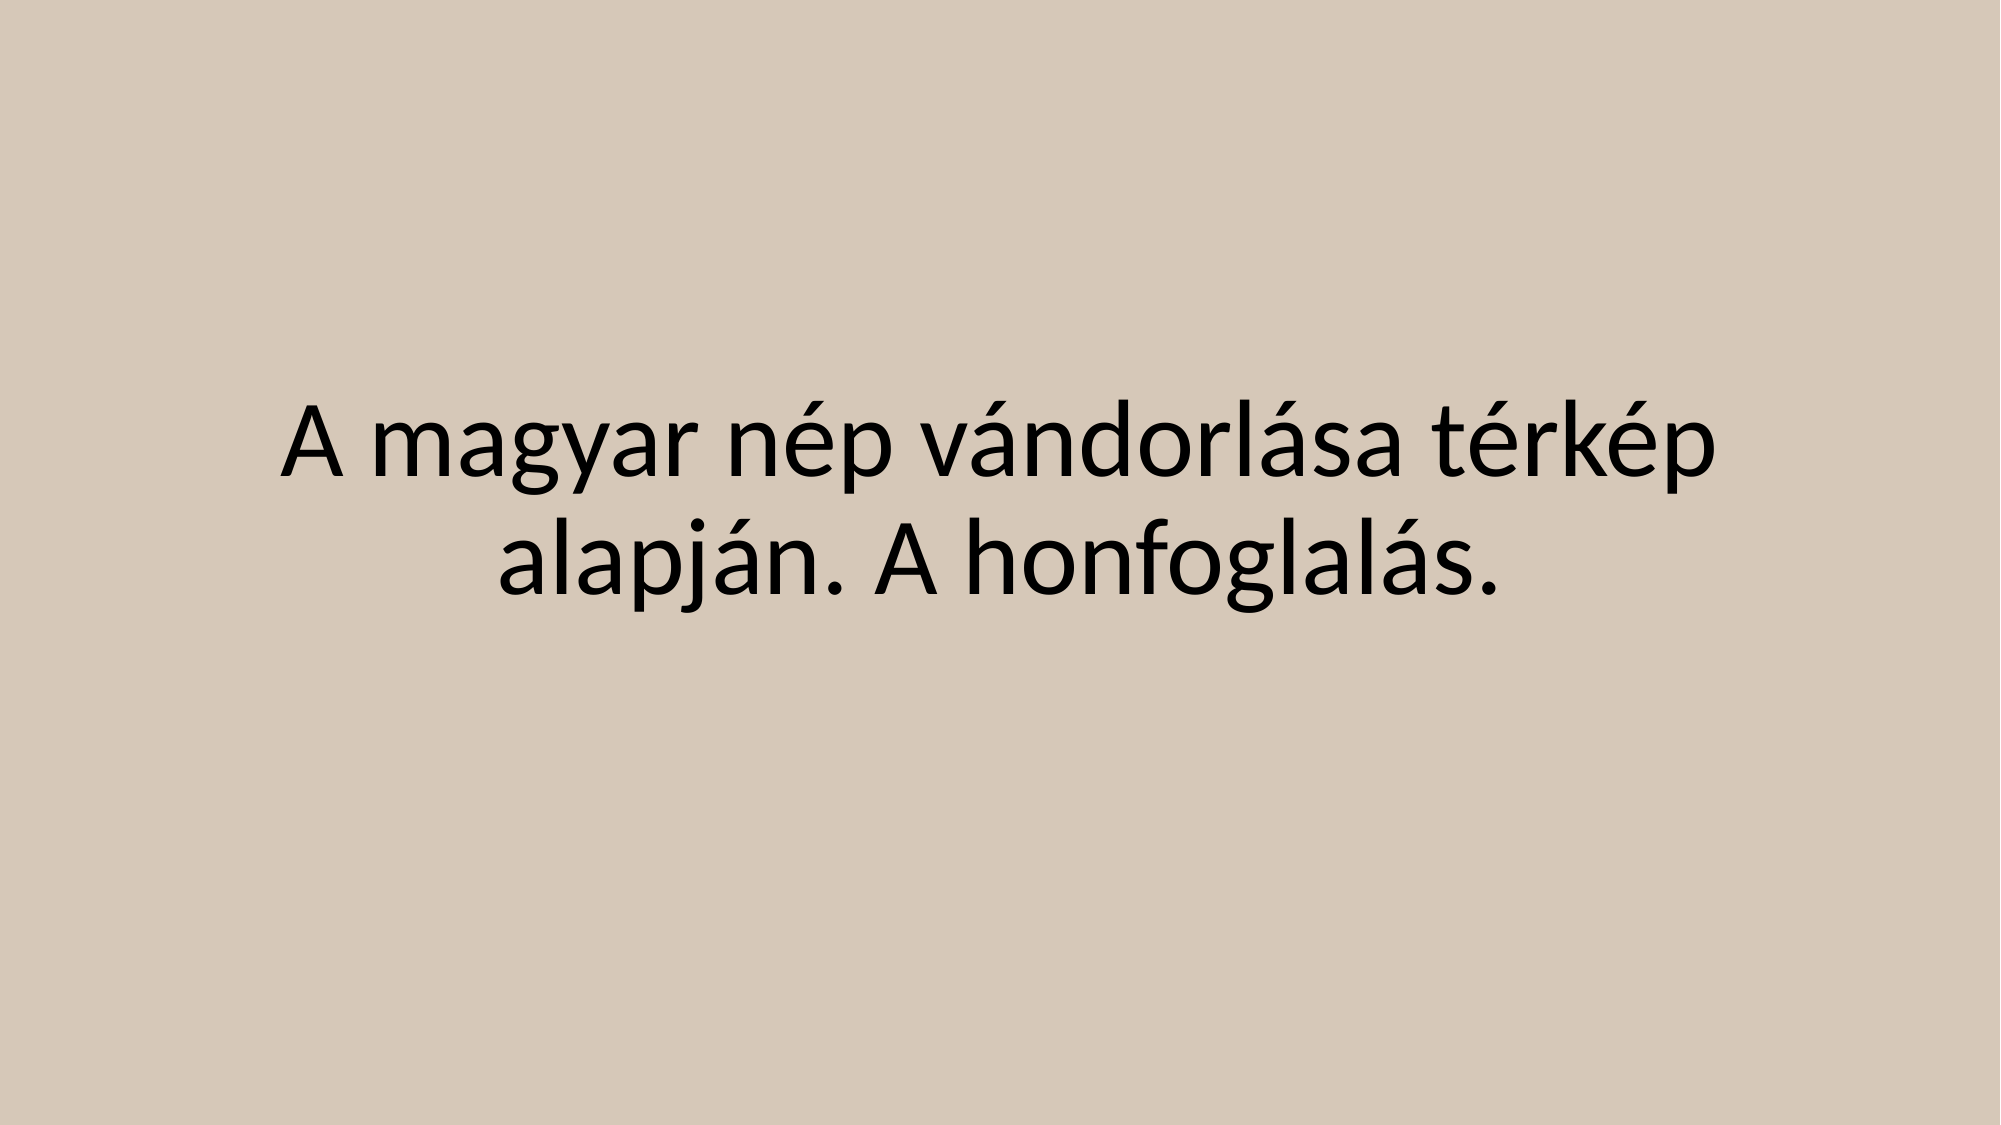

# A magyar nép vándorlása térkép alapján. A honfoglalás.